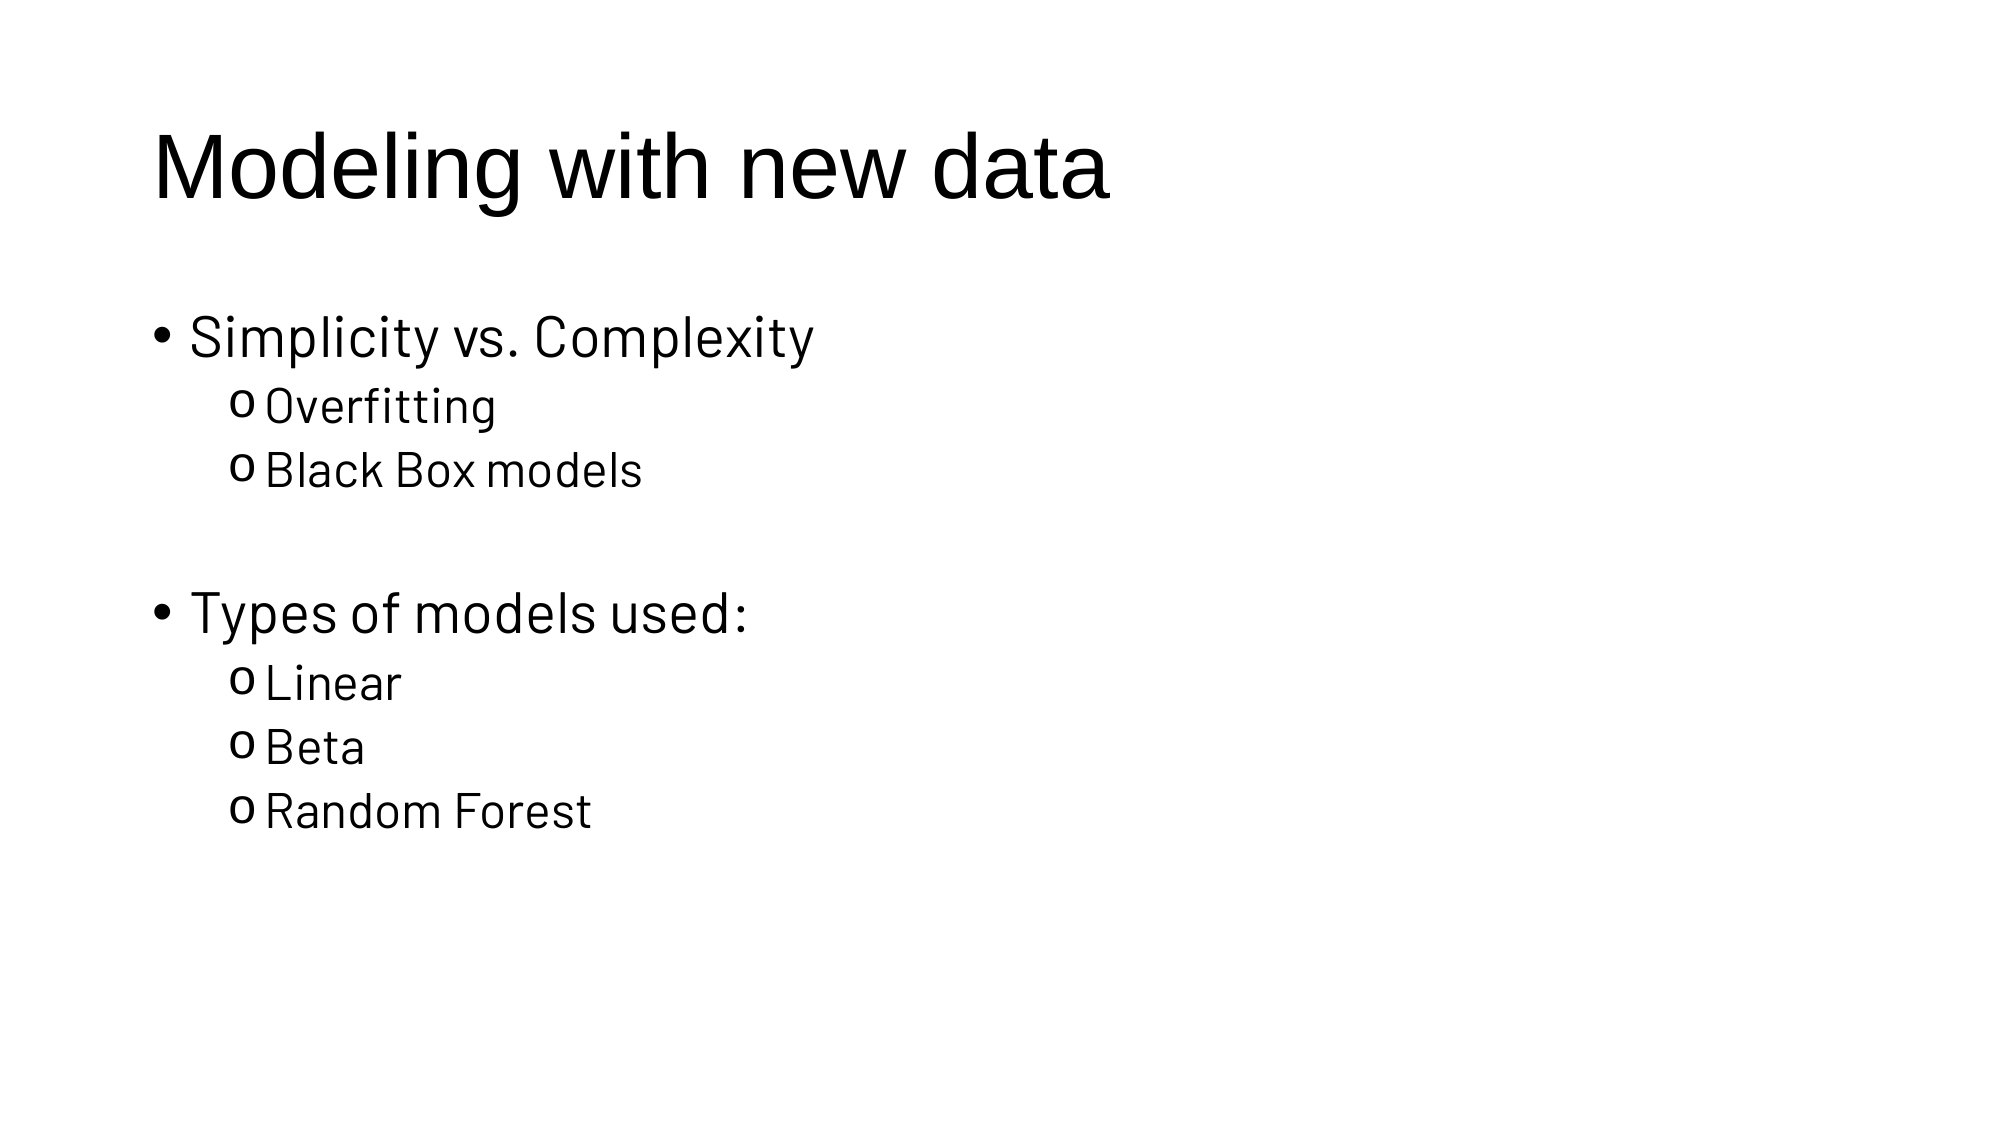

# Modeling with new data
Simplicity vs. Complexity
Overfitting
Black Box models

Types of models used:
Linear
Beta
Random Forest